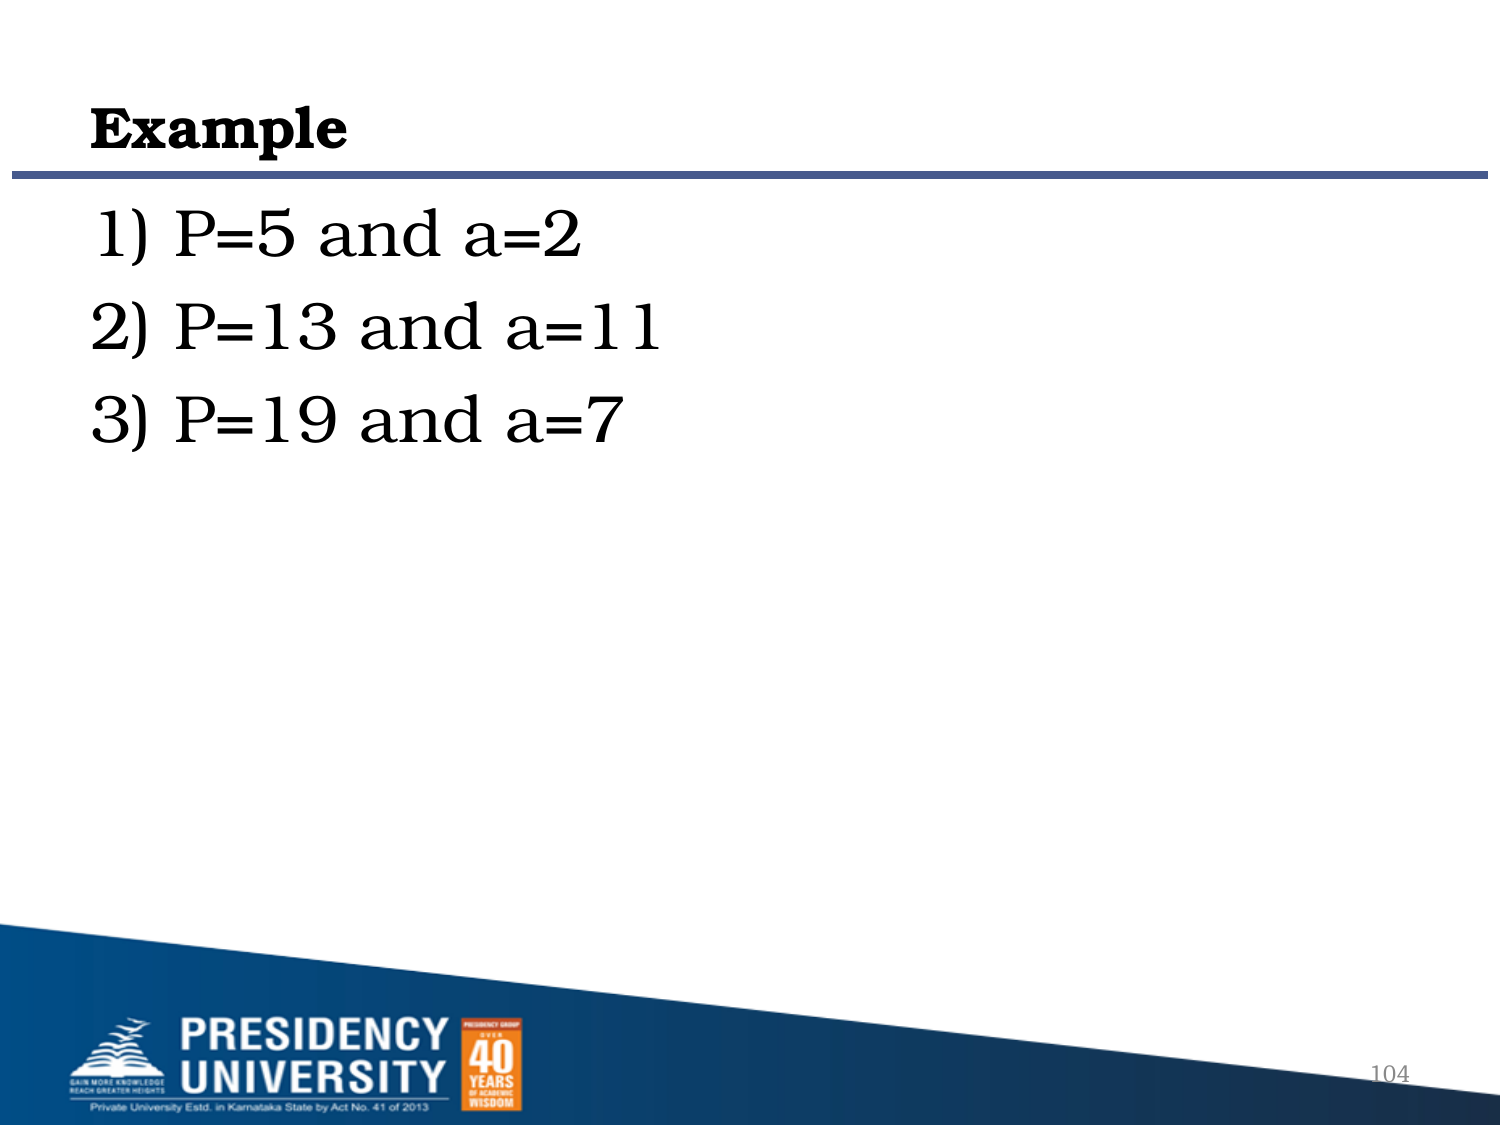

# Example
P=5 and a=2
P=13 and a=11
P=19 and a=7
104